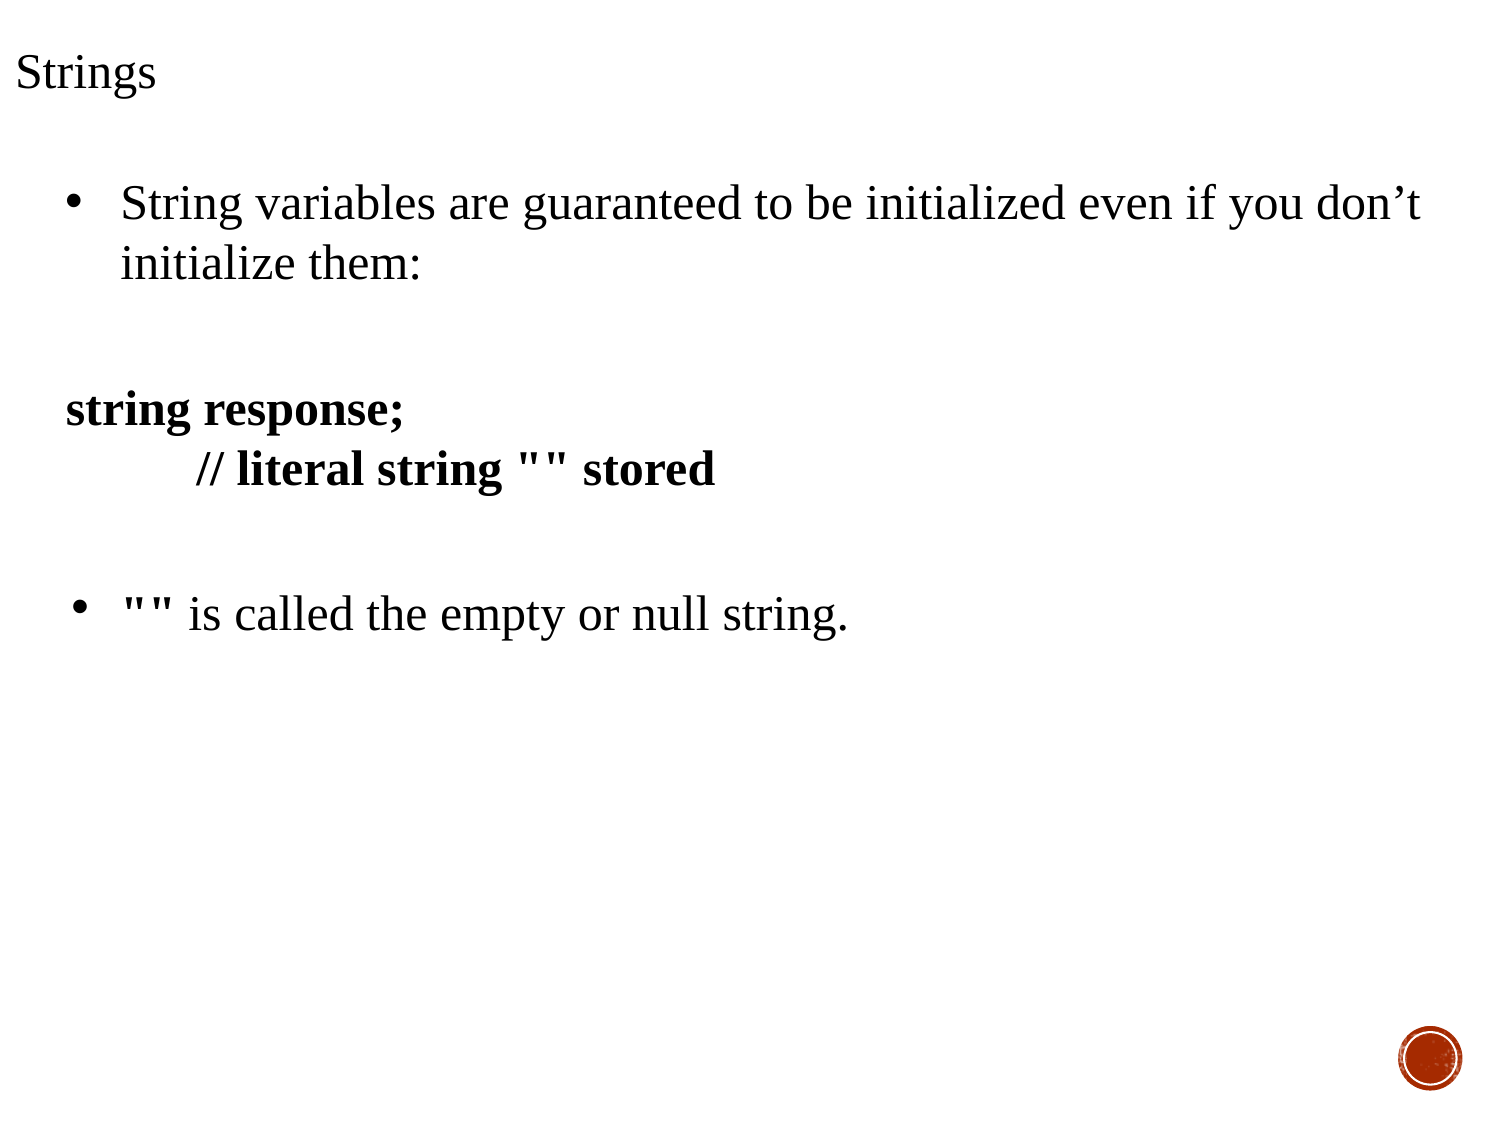

Strings
String variables are guaranteed to be initialized even if you don’t initialize them:

string response;
      // literal string "" stored

"" is called the empty or null string.